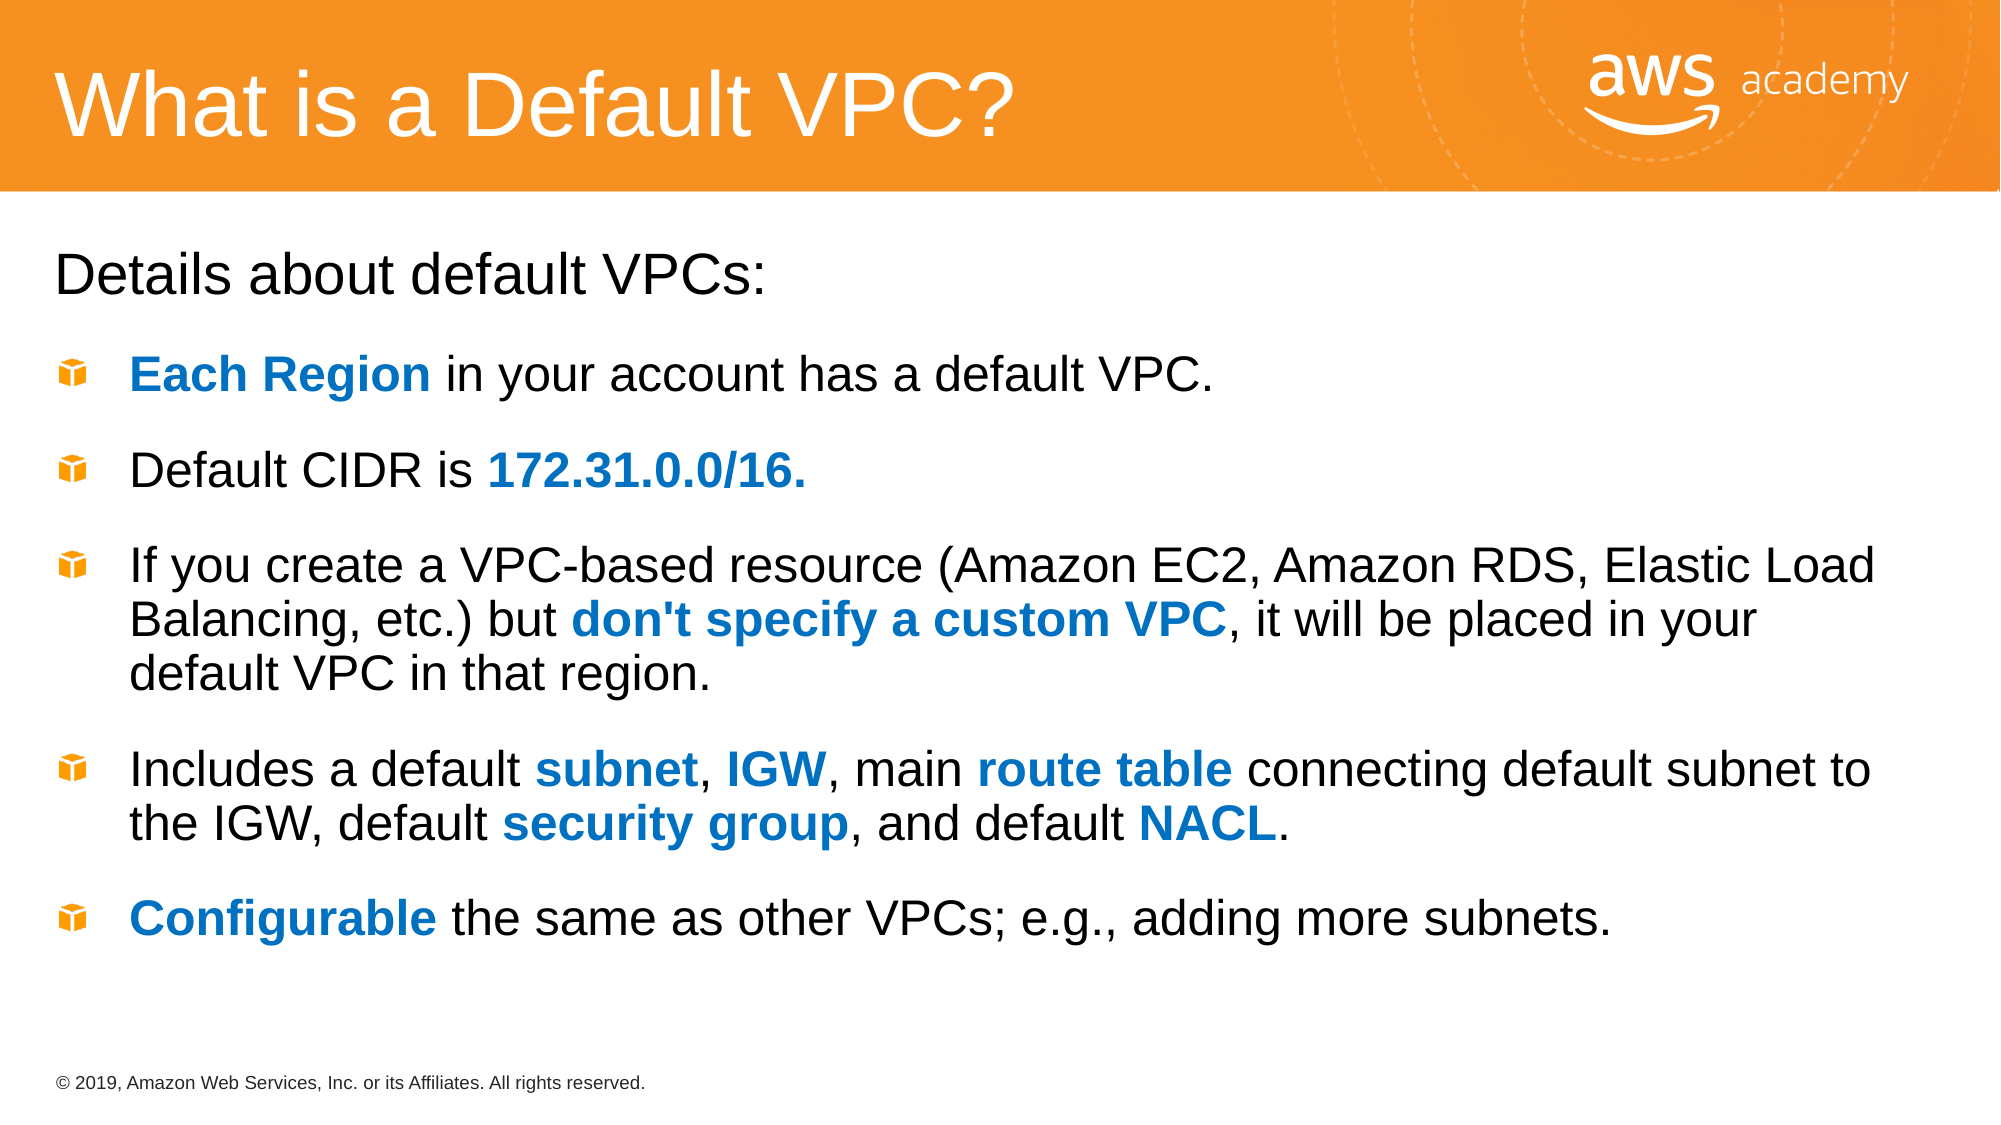

# What is a Default VPC?
Details about default VPCs:
Each Region in your account has a default VPC.
Default CIDR is 172.31.0.0/16.
If you create a VPC-based resource (Amazon EC2, Amazon RDS, Elastic Load Balancing, etc.) but don't specify a custom VPC, it will be placed in your default VPC in that region.
Includes a default subnet, IGW, main route table connecting default subnet to the IGW, default security group, and default NACL.
Configurable the same as other VPCs; e.g., adding more subnets.